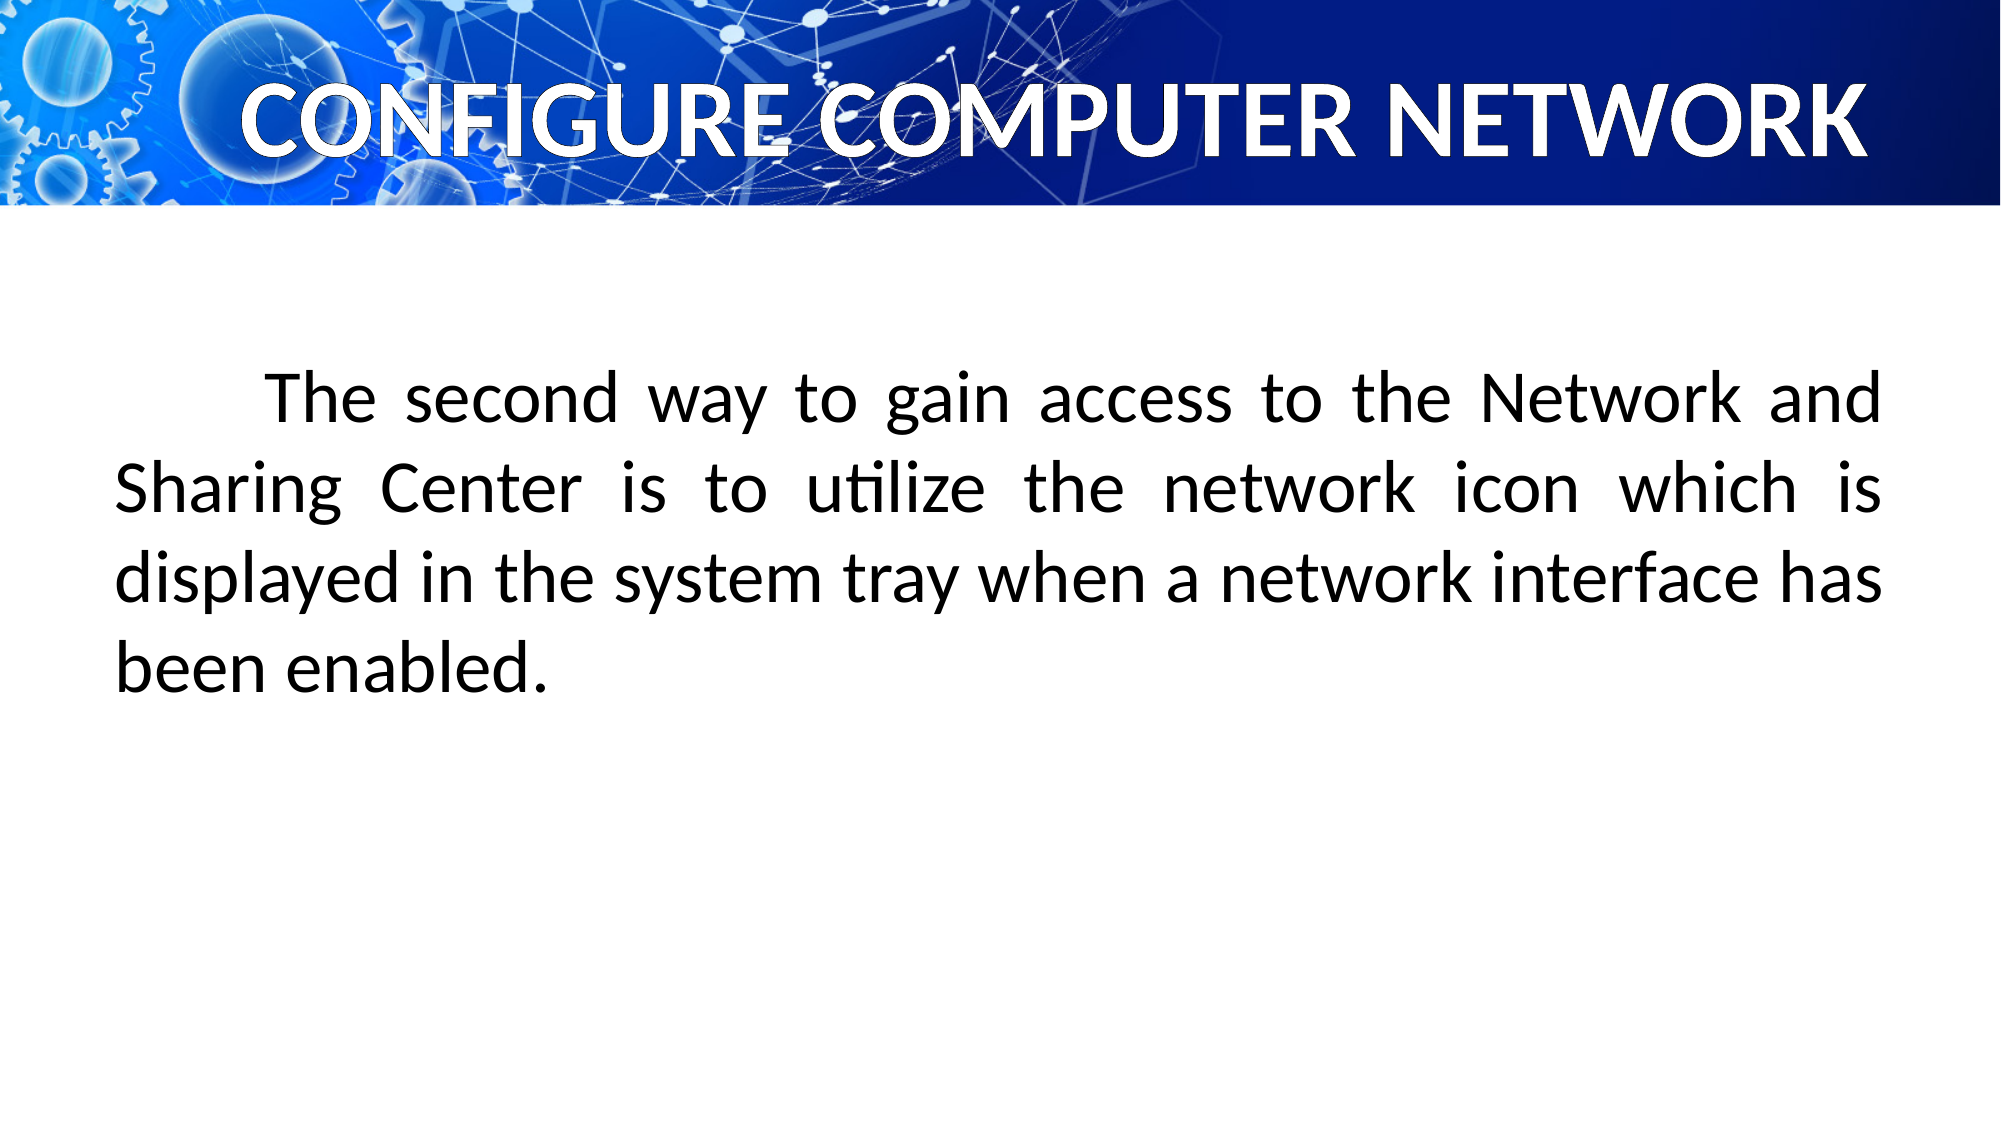

# CONFIGURE COMPUTER NETWORK
	The second way to gain access to the Network and Sharing Center is to utilize the network icon which is displayed in the system tray when a network interface has been enabled.